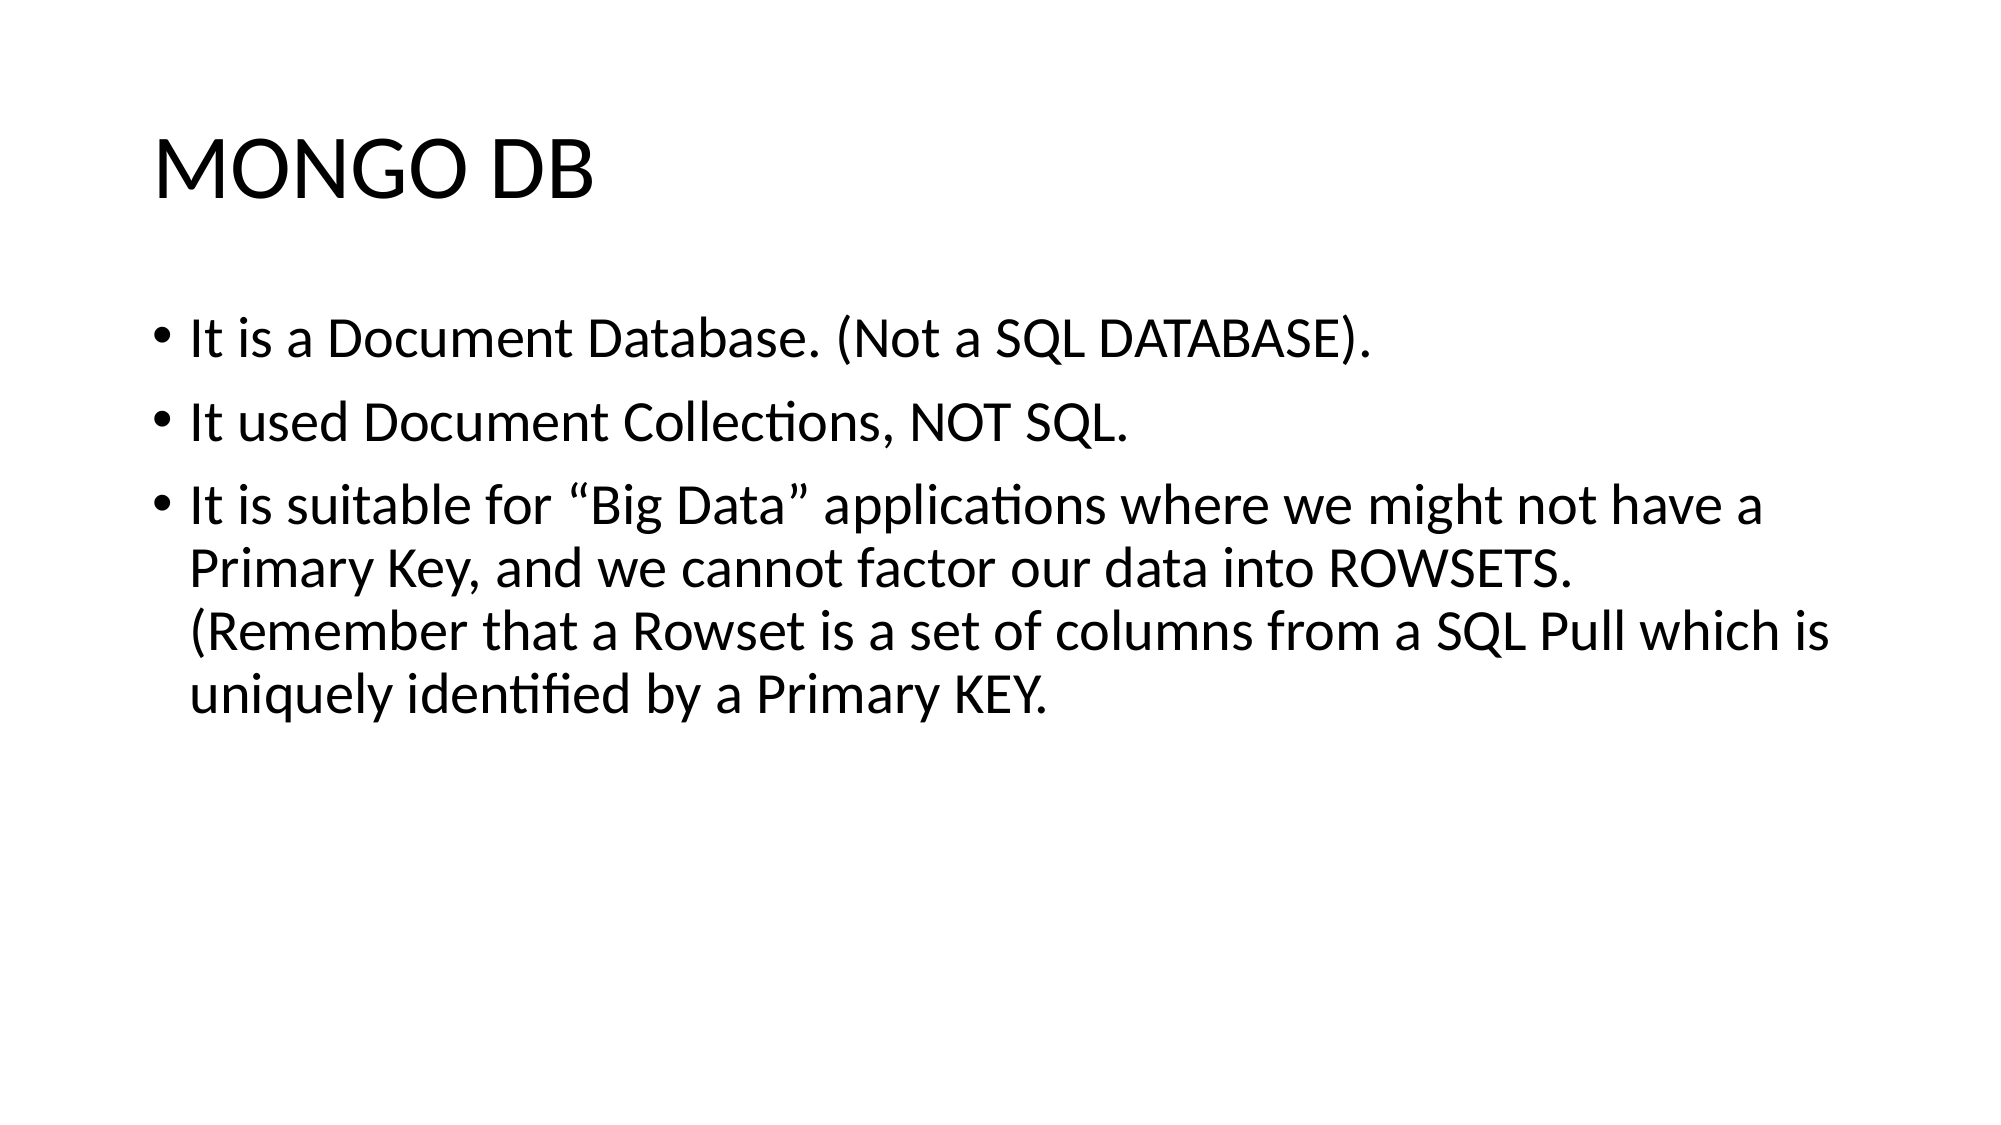

# MONGO DB
It is a Document Database. (Not a SQL DATABASE).
It used Document Collections, NOT SQL.
It is suitable for “Big Data” applications where we might not have a Primary Key, and we cannot factor our data into ROWSETS. (Remember that a Rowset is a set of columns from a SQL Pull which is uniquely identified by a Primary KEY.